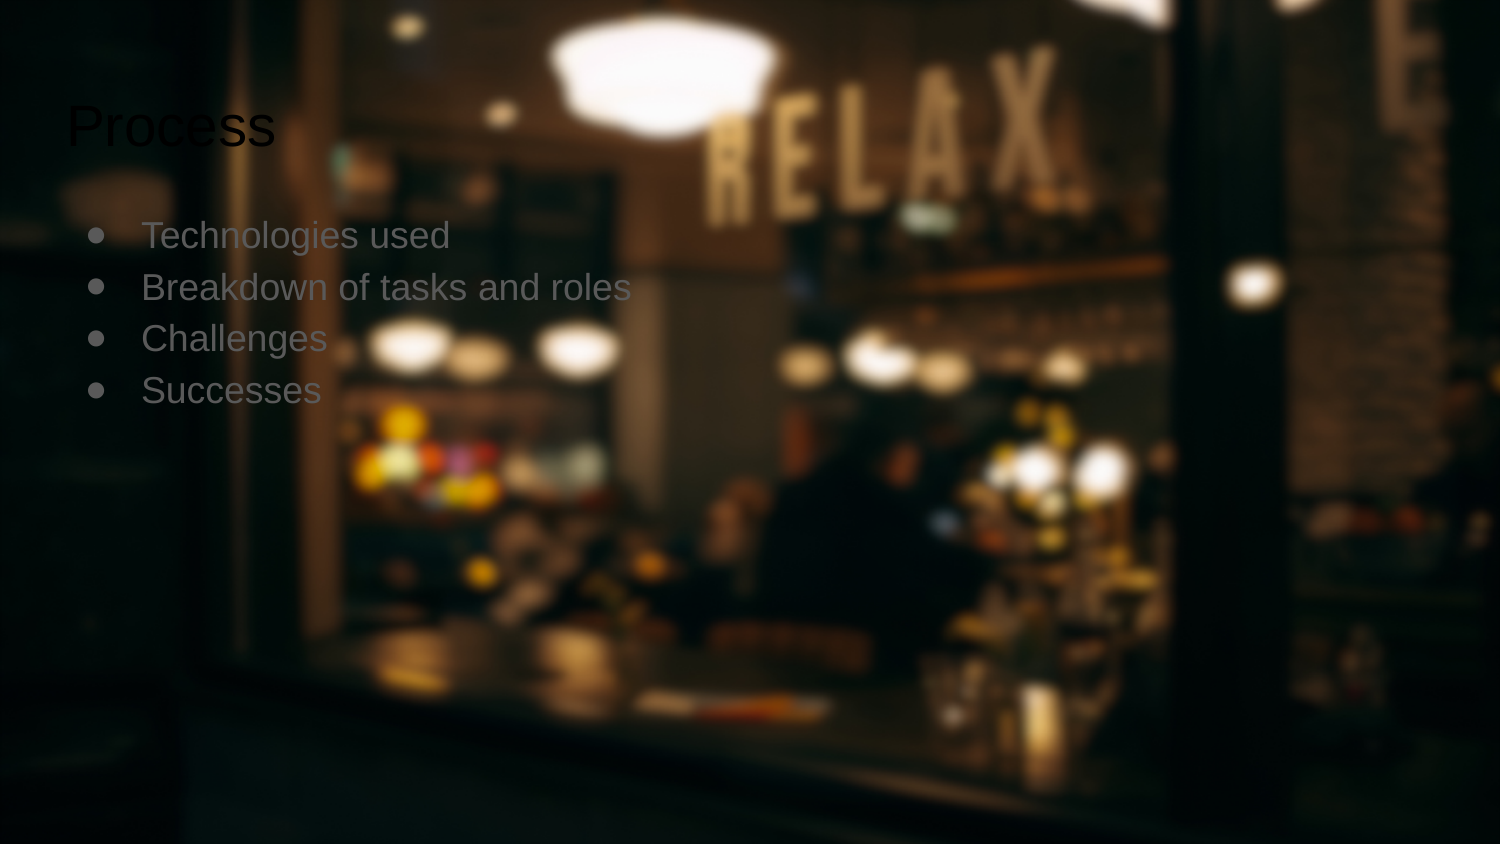

# Process
Technologies used
Breakdown of tasks and roles
Challenges
Successes